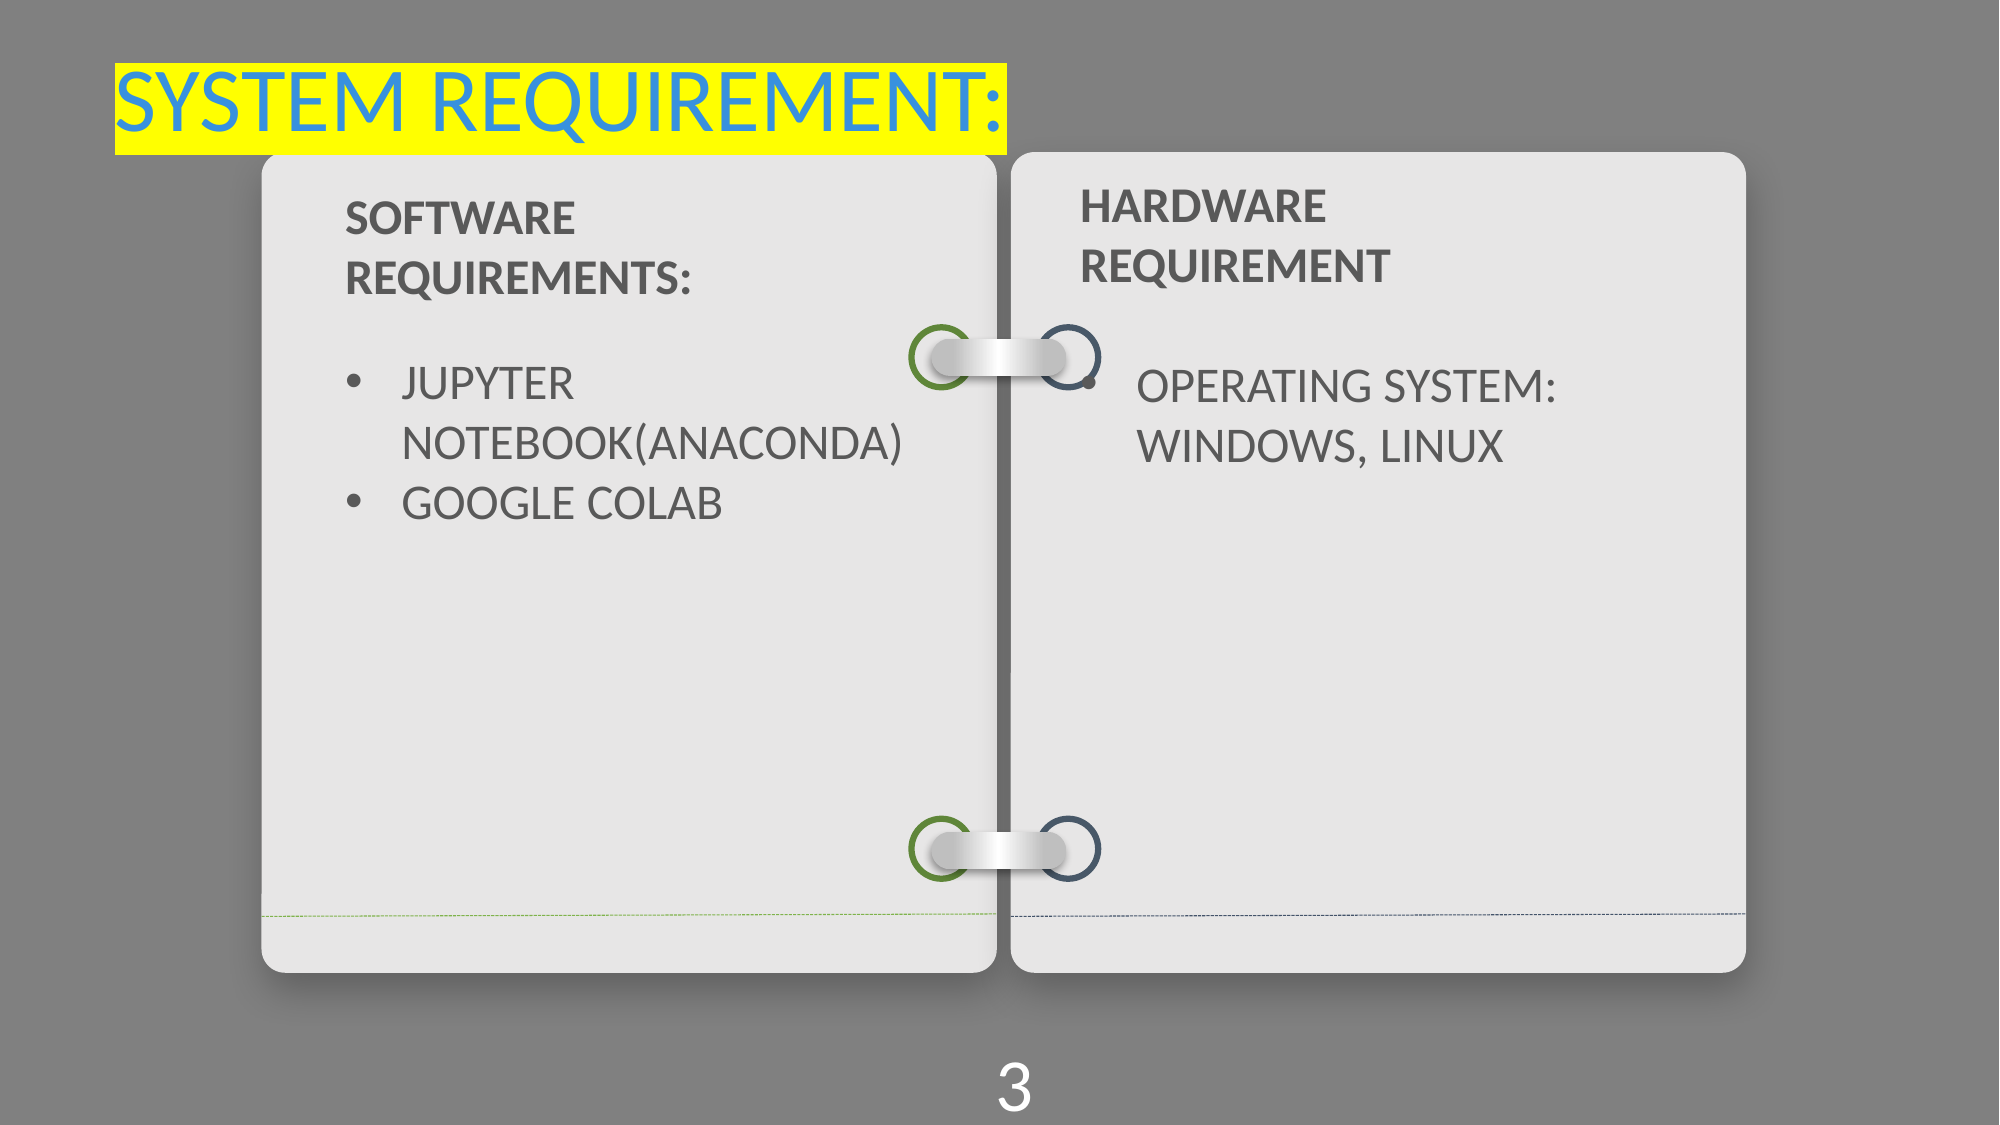

SYSTEM REQUIREMENT:

HARDWARE REQUIREMENT

OPERATING SYSTEM: WINDOWS, LINUX

SOFTWARE REQUIREMENTS:

JUPYTER NOTEBOOK(ANACONDA)
GOOGLE COLAB

    3